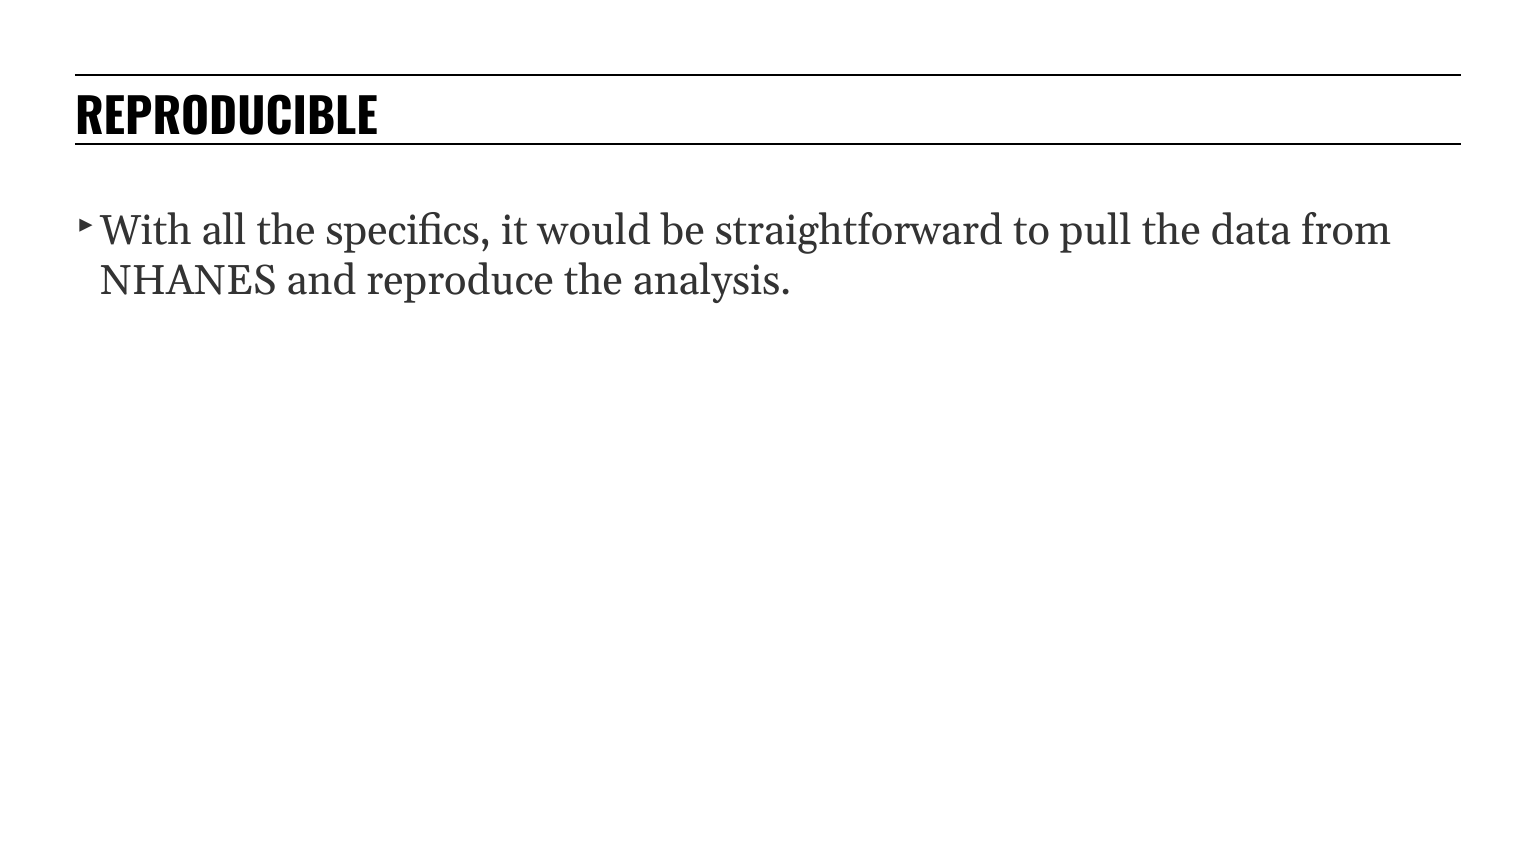

REPRODUCIBLE

With all the specifics, it would be straightforward to pull the data from NHANES and reproduce the analysis.